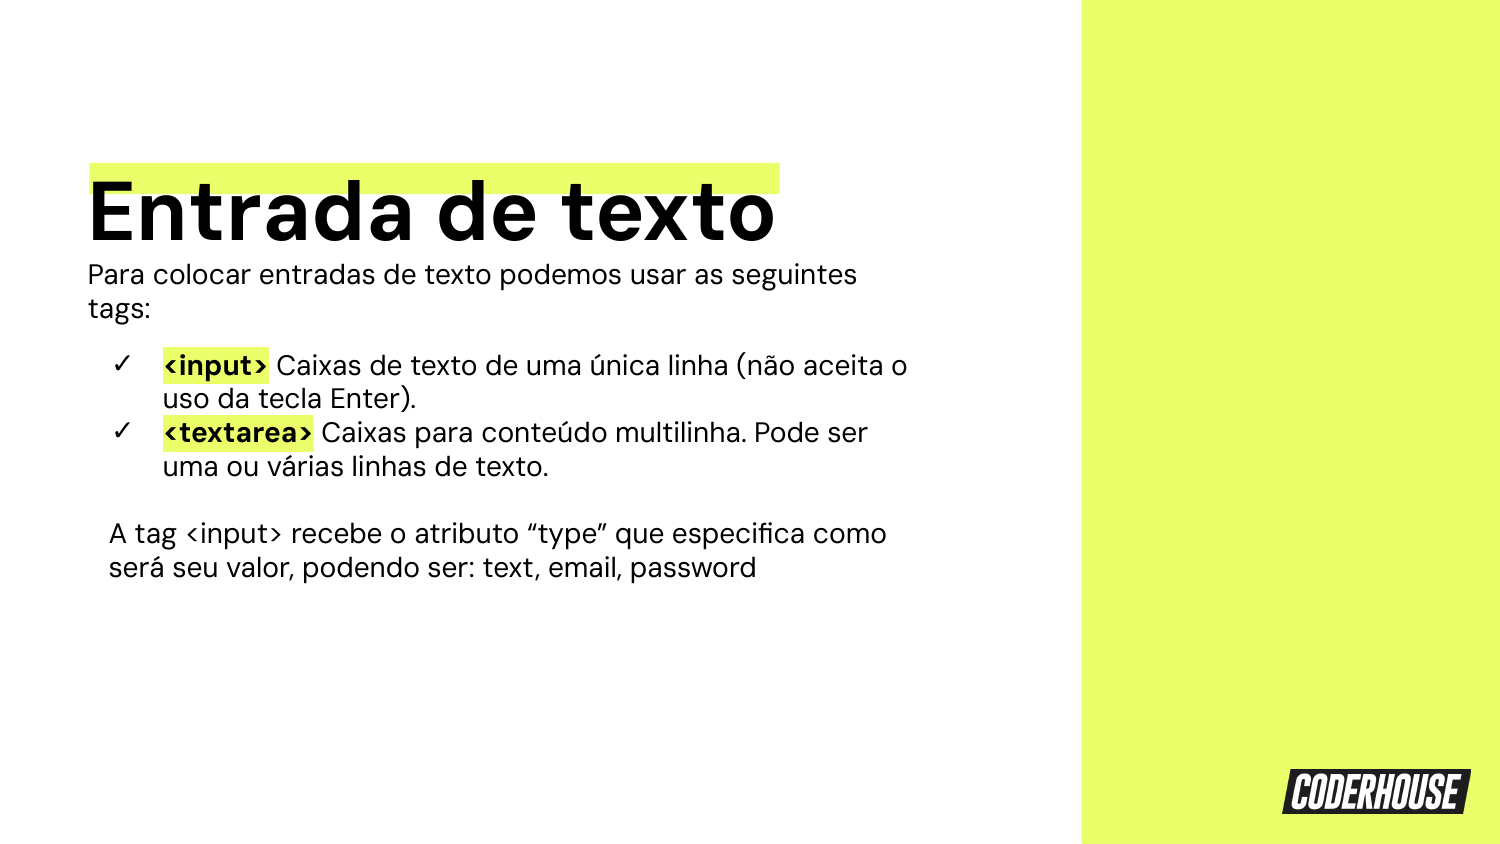

Entrada de texto

Para colocar entradas de texto podemos usar as seguintes tags:
<input> Caixas de texto de uma única linha (não aceita o uso da tecla Enter).
<textarea> Caixas para conteúdo multilinha. Pode ser uma ou várias linhas de texto.

A tag <input> recebe o atributo “type” que especifica como será seu valor, podendo ser: text, email, password